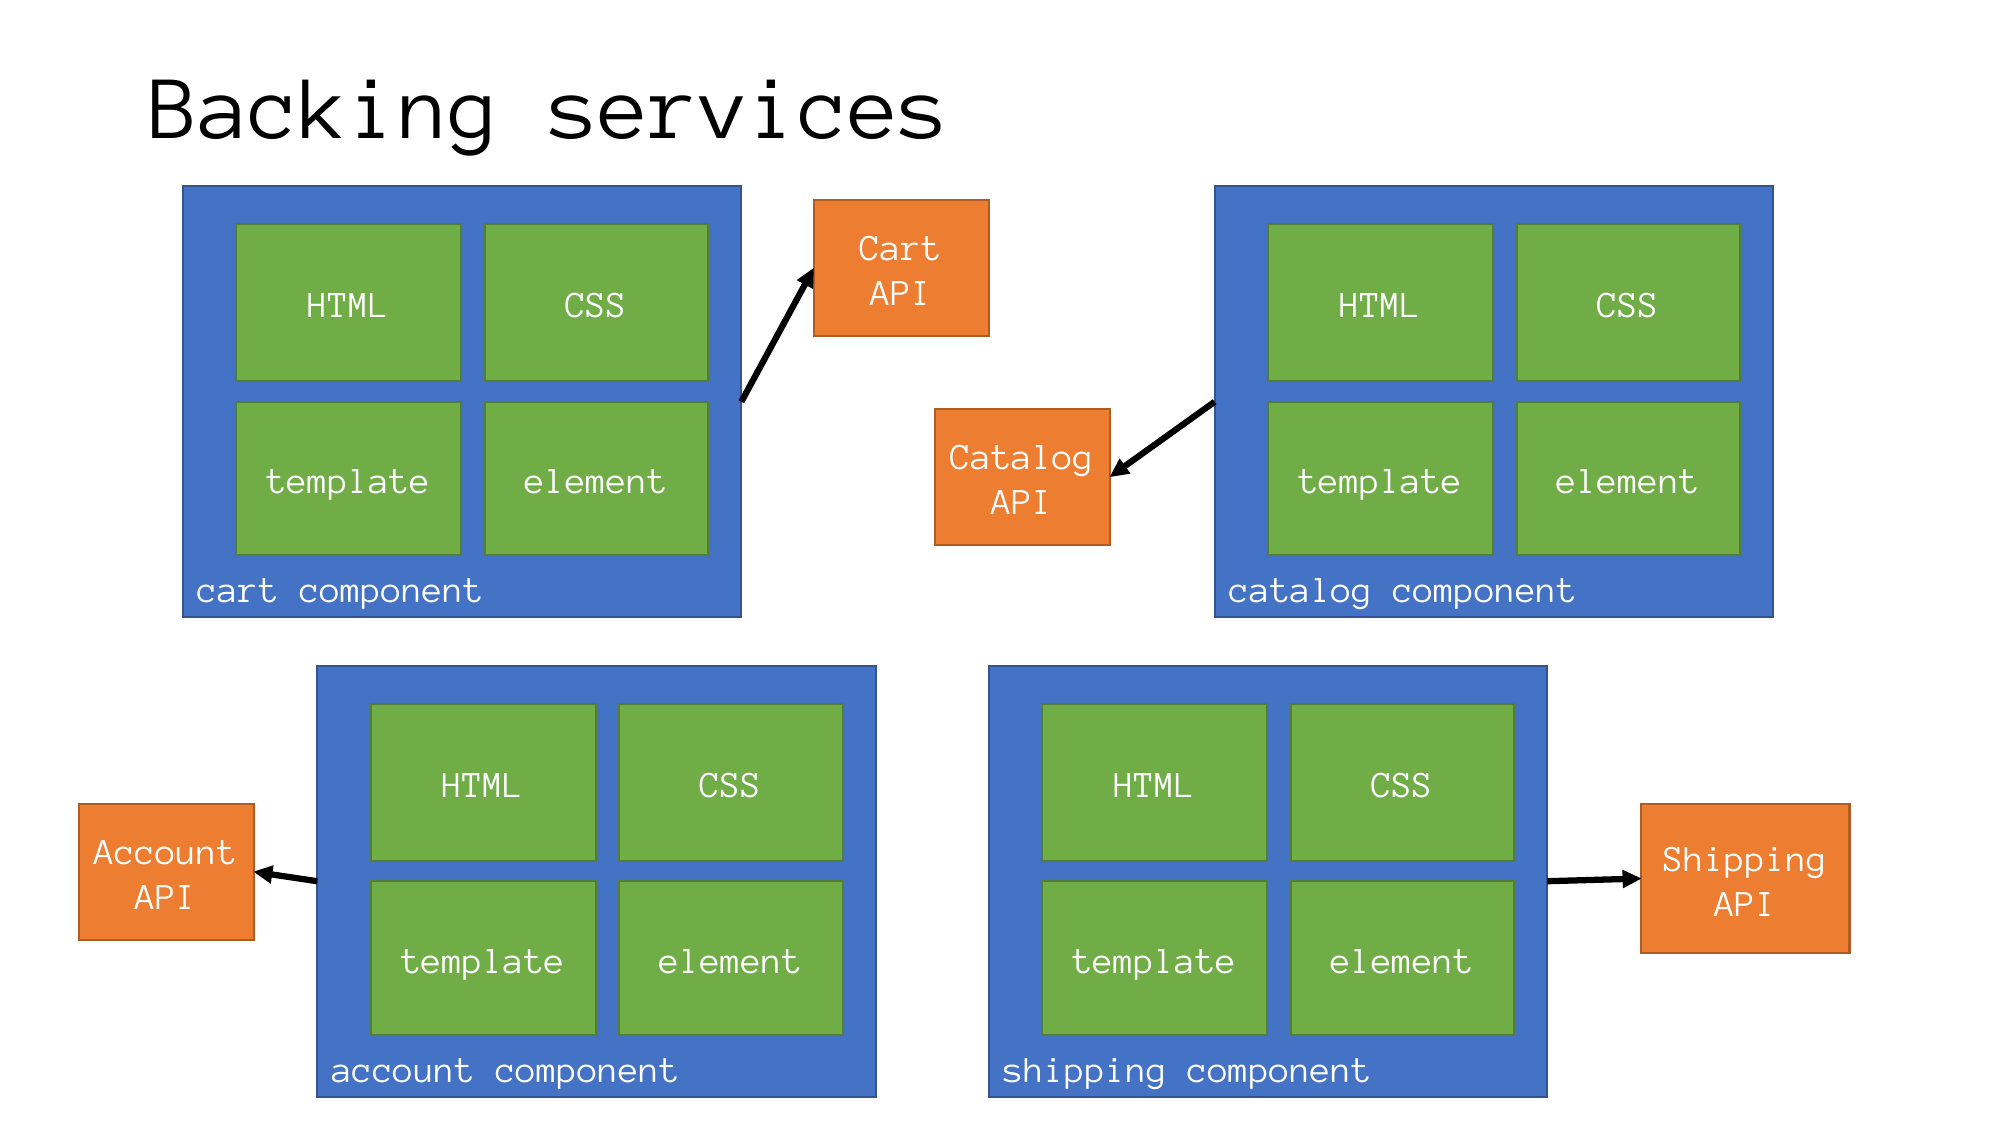

# Backing services
cart component
HTML
CSS
template
element
catalog component
HTML
CSS
template
element
Cart API
CatalogAPI
account component
HTML
CSS
template
element
shipping component
HTML
CSS
template
element
AccountAPI
Shipping API